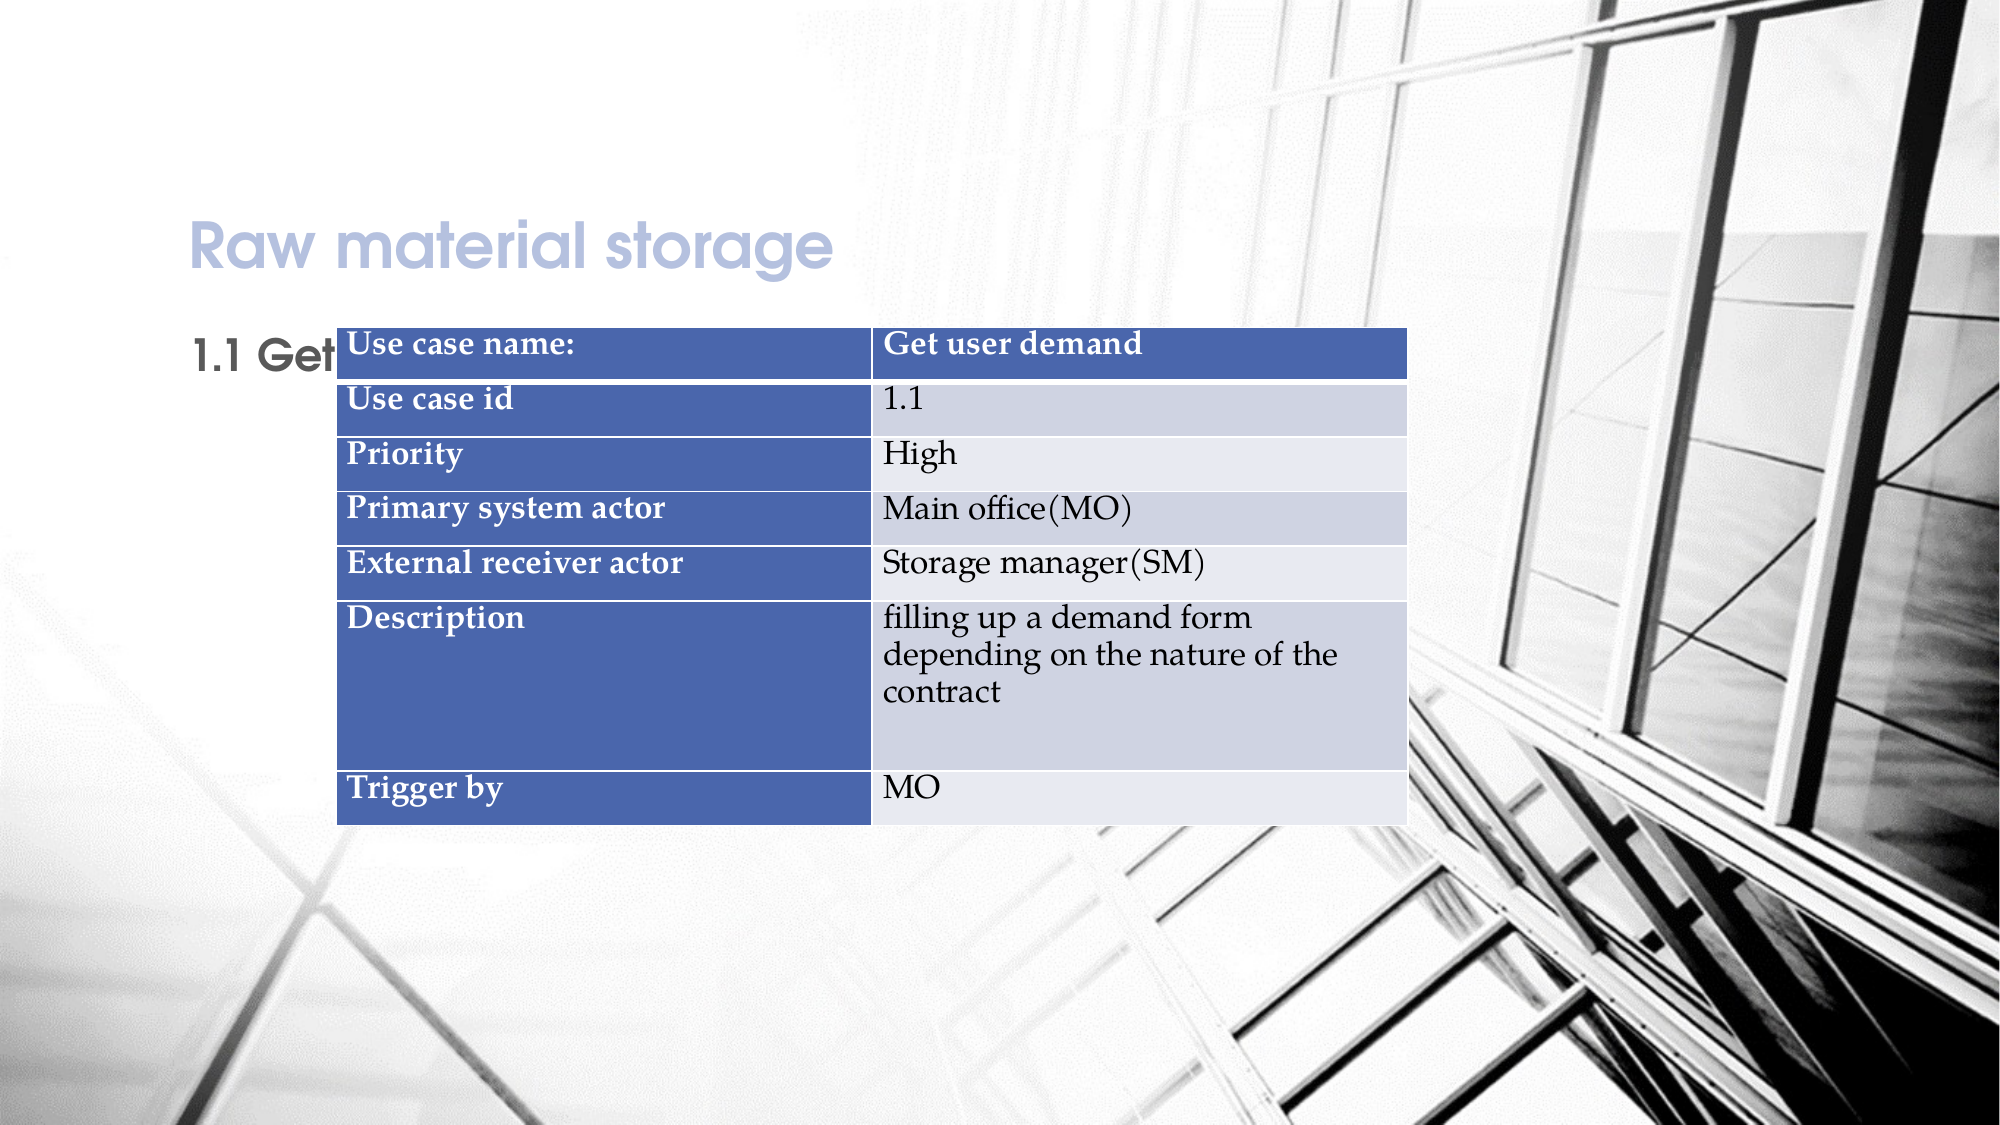

Raw material storage
1.1 Get User Demand

| Use case name: | Get user demand |
| --- | --- |
| Use case id | 1.1 |
| Priority | High |
| Primary system actor | Main office(MO) |
| External receiver actor | Storage manager(SM) |
| Description | filling up a demand form depending on the nature of the contract |
| Trigger by | MO |